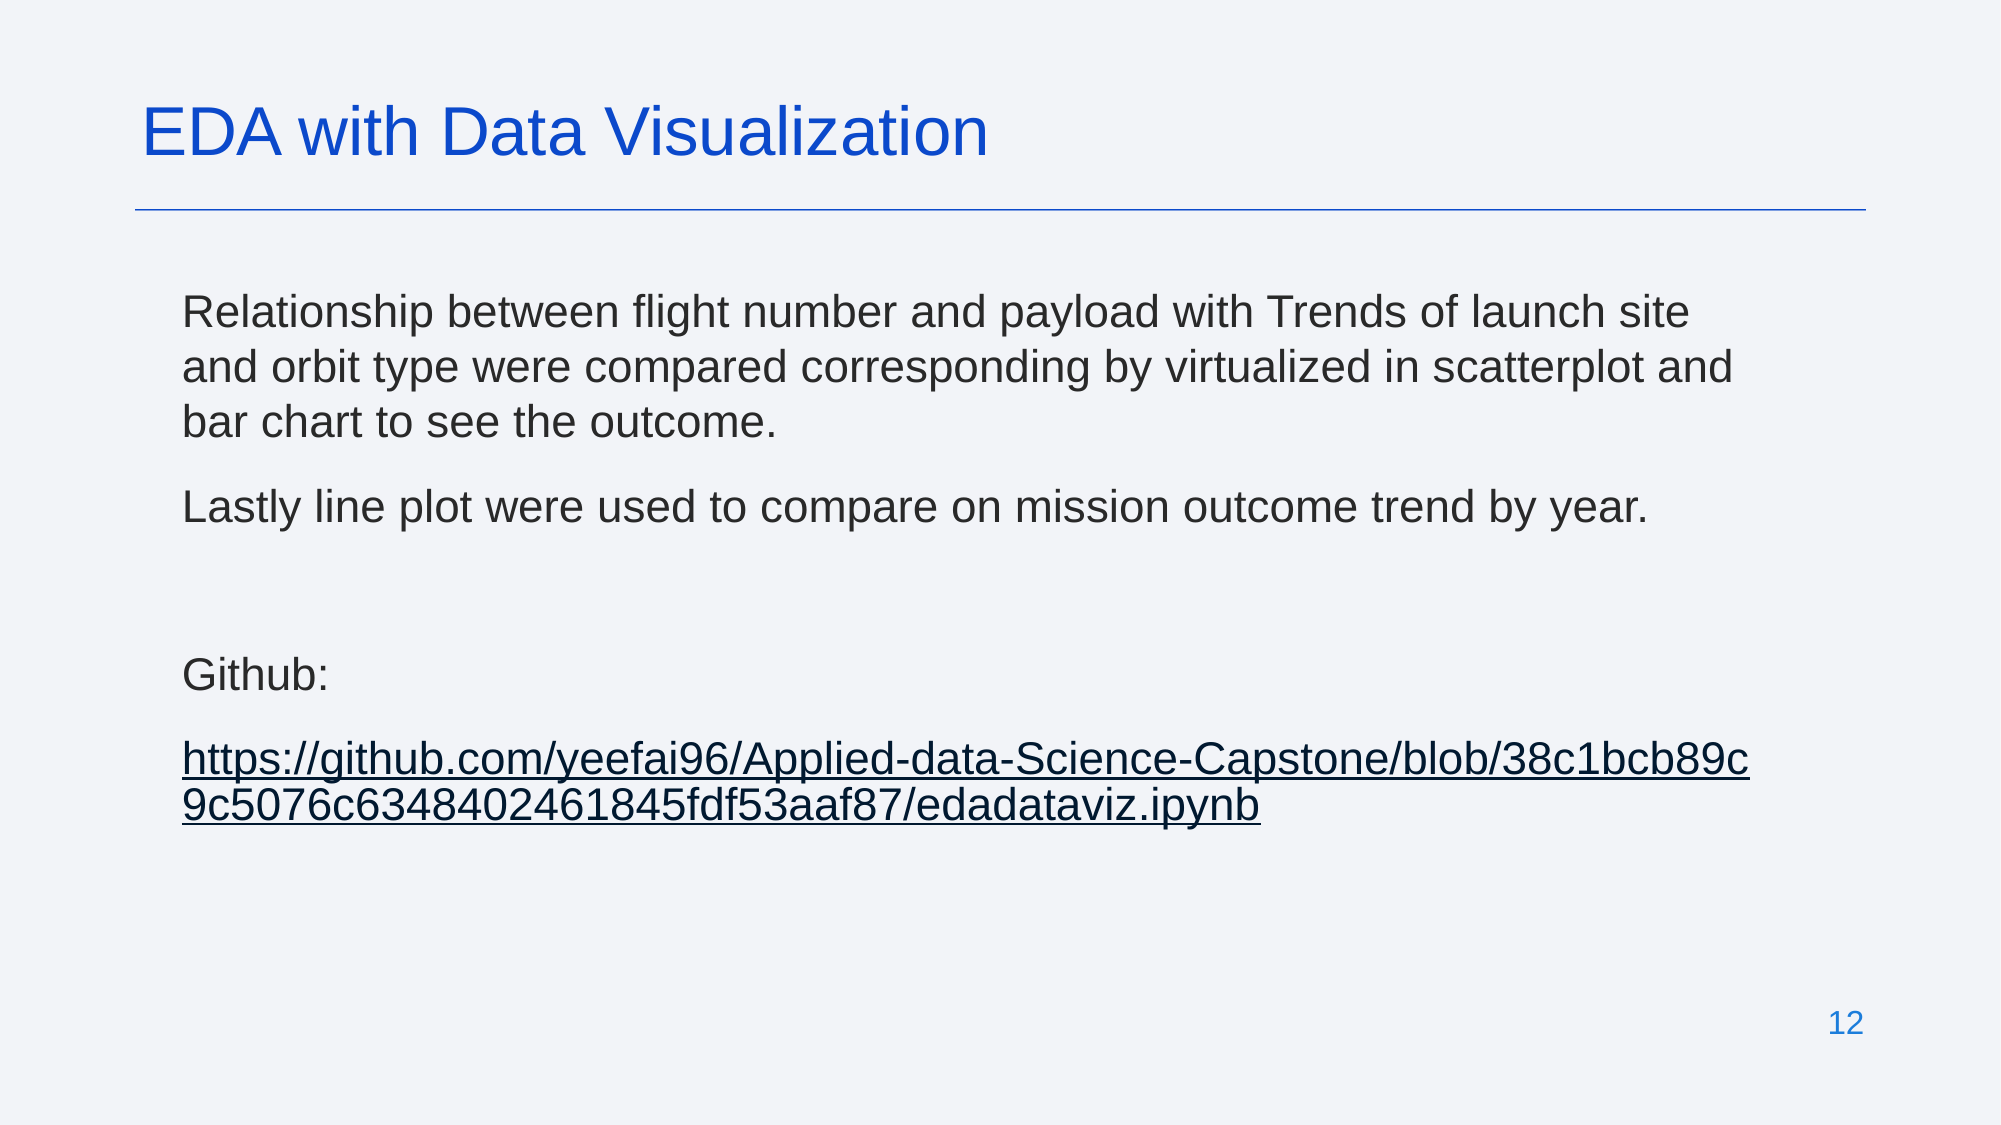

EDA with Data Visualization
Relationship between flight number and payload with Trends of launch site and orbit type were compared corresponding by virtualized in scatterplot and bar chart to see the outcome.
Lastly line plot were used to compare on mission outcome trend by year.

Github:
https://github.com/yeefai96/Applied-data-Science-Capstone/blob/38c1bcb89c9c5076c6348402461845fdf53aaf87/edadataviz.ipynb

12